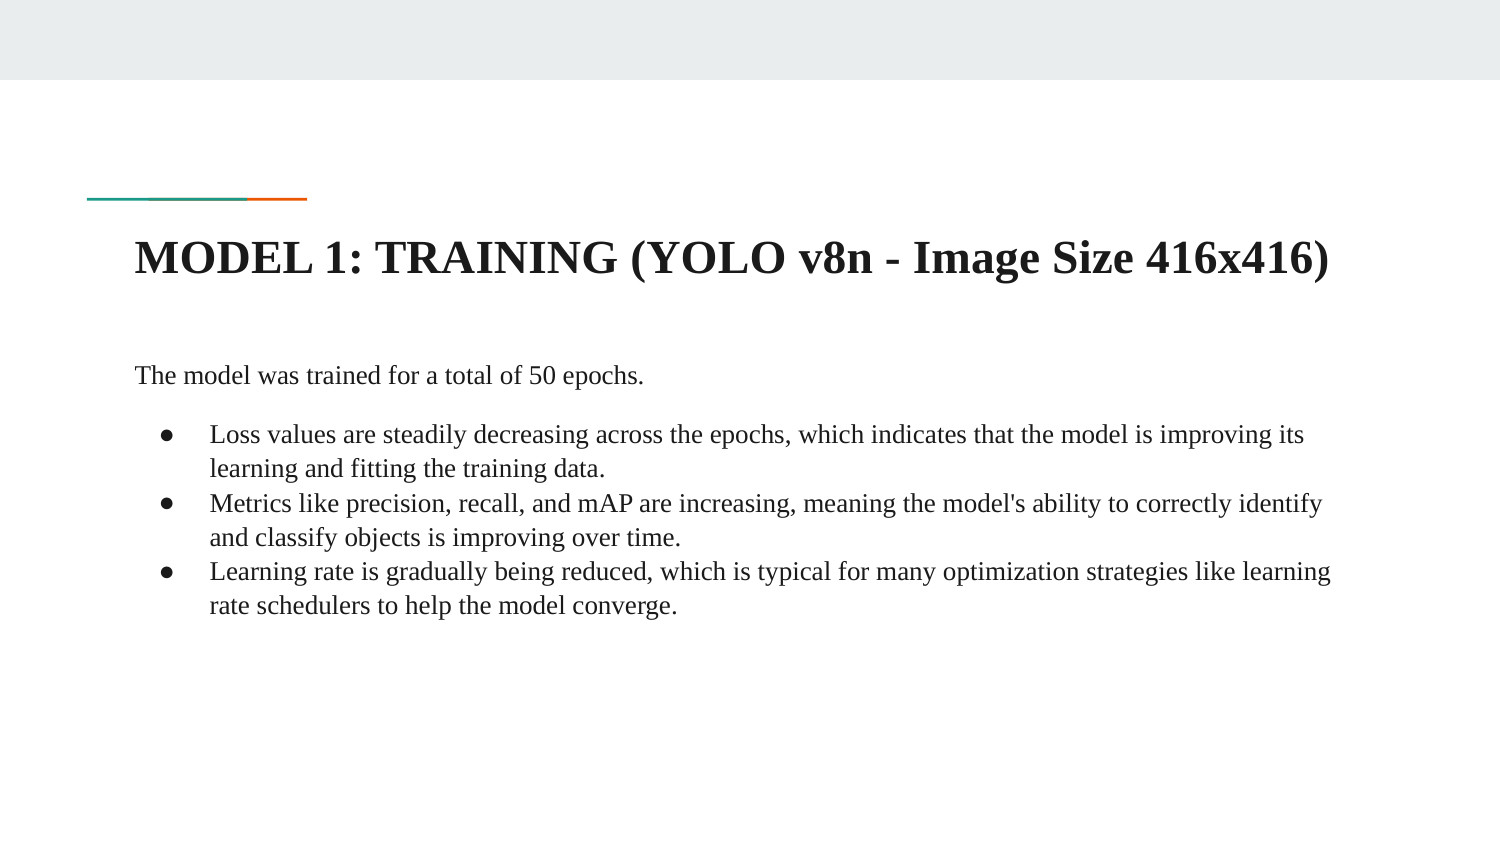

# MODEL 1: TRAINING (YOLO v8n - Image Size 416x416)
The model was trained for a total of 50 epochs.
Loss values are steadily decreasing across the epochs, which indicates that the model is improving its learning and fitting the training data.
Metrics like precision, recall, and mAP are increasing, meaning the model's ability to correctly identify and classify objects is improving over time.
Learning rate is gradually being reduced, which is typical for many optimization strategies like learning rate schedulers to help the model converge.